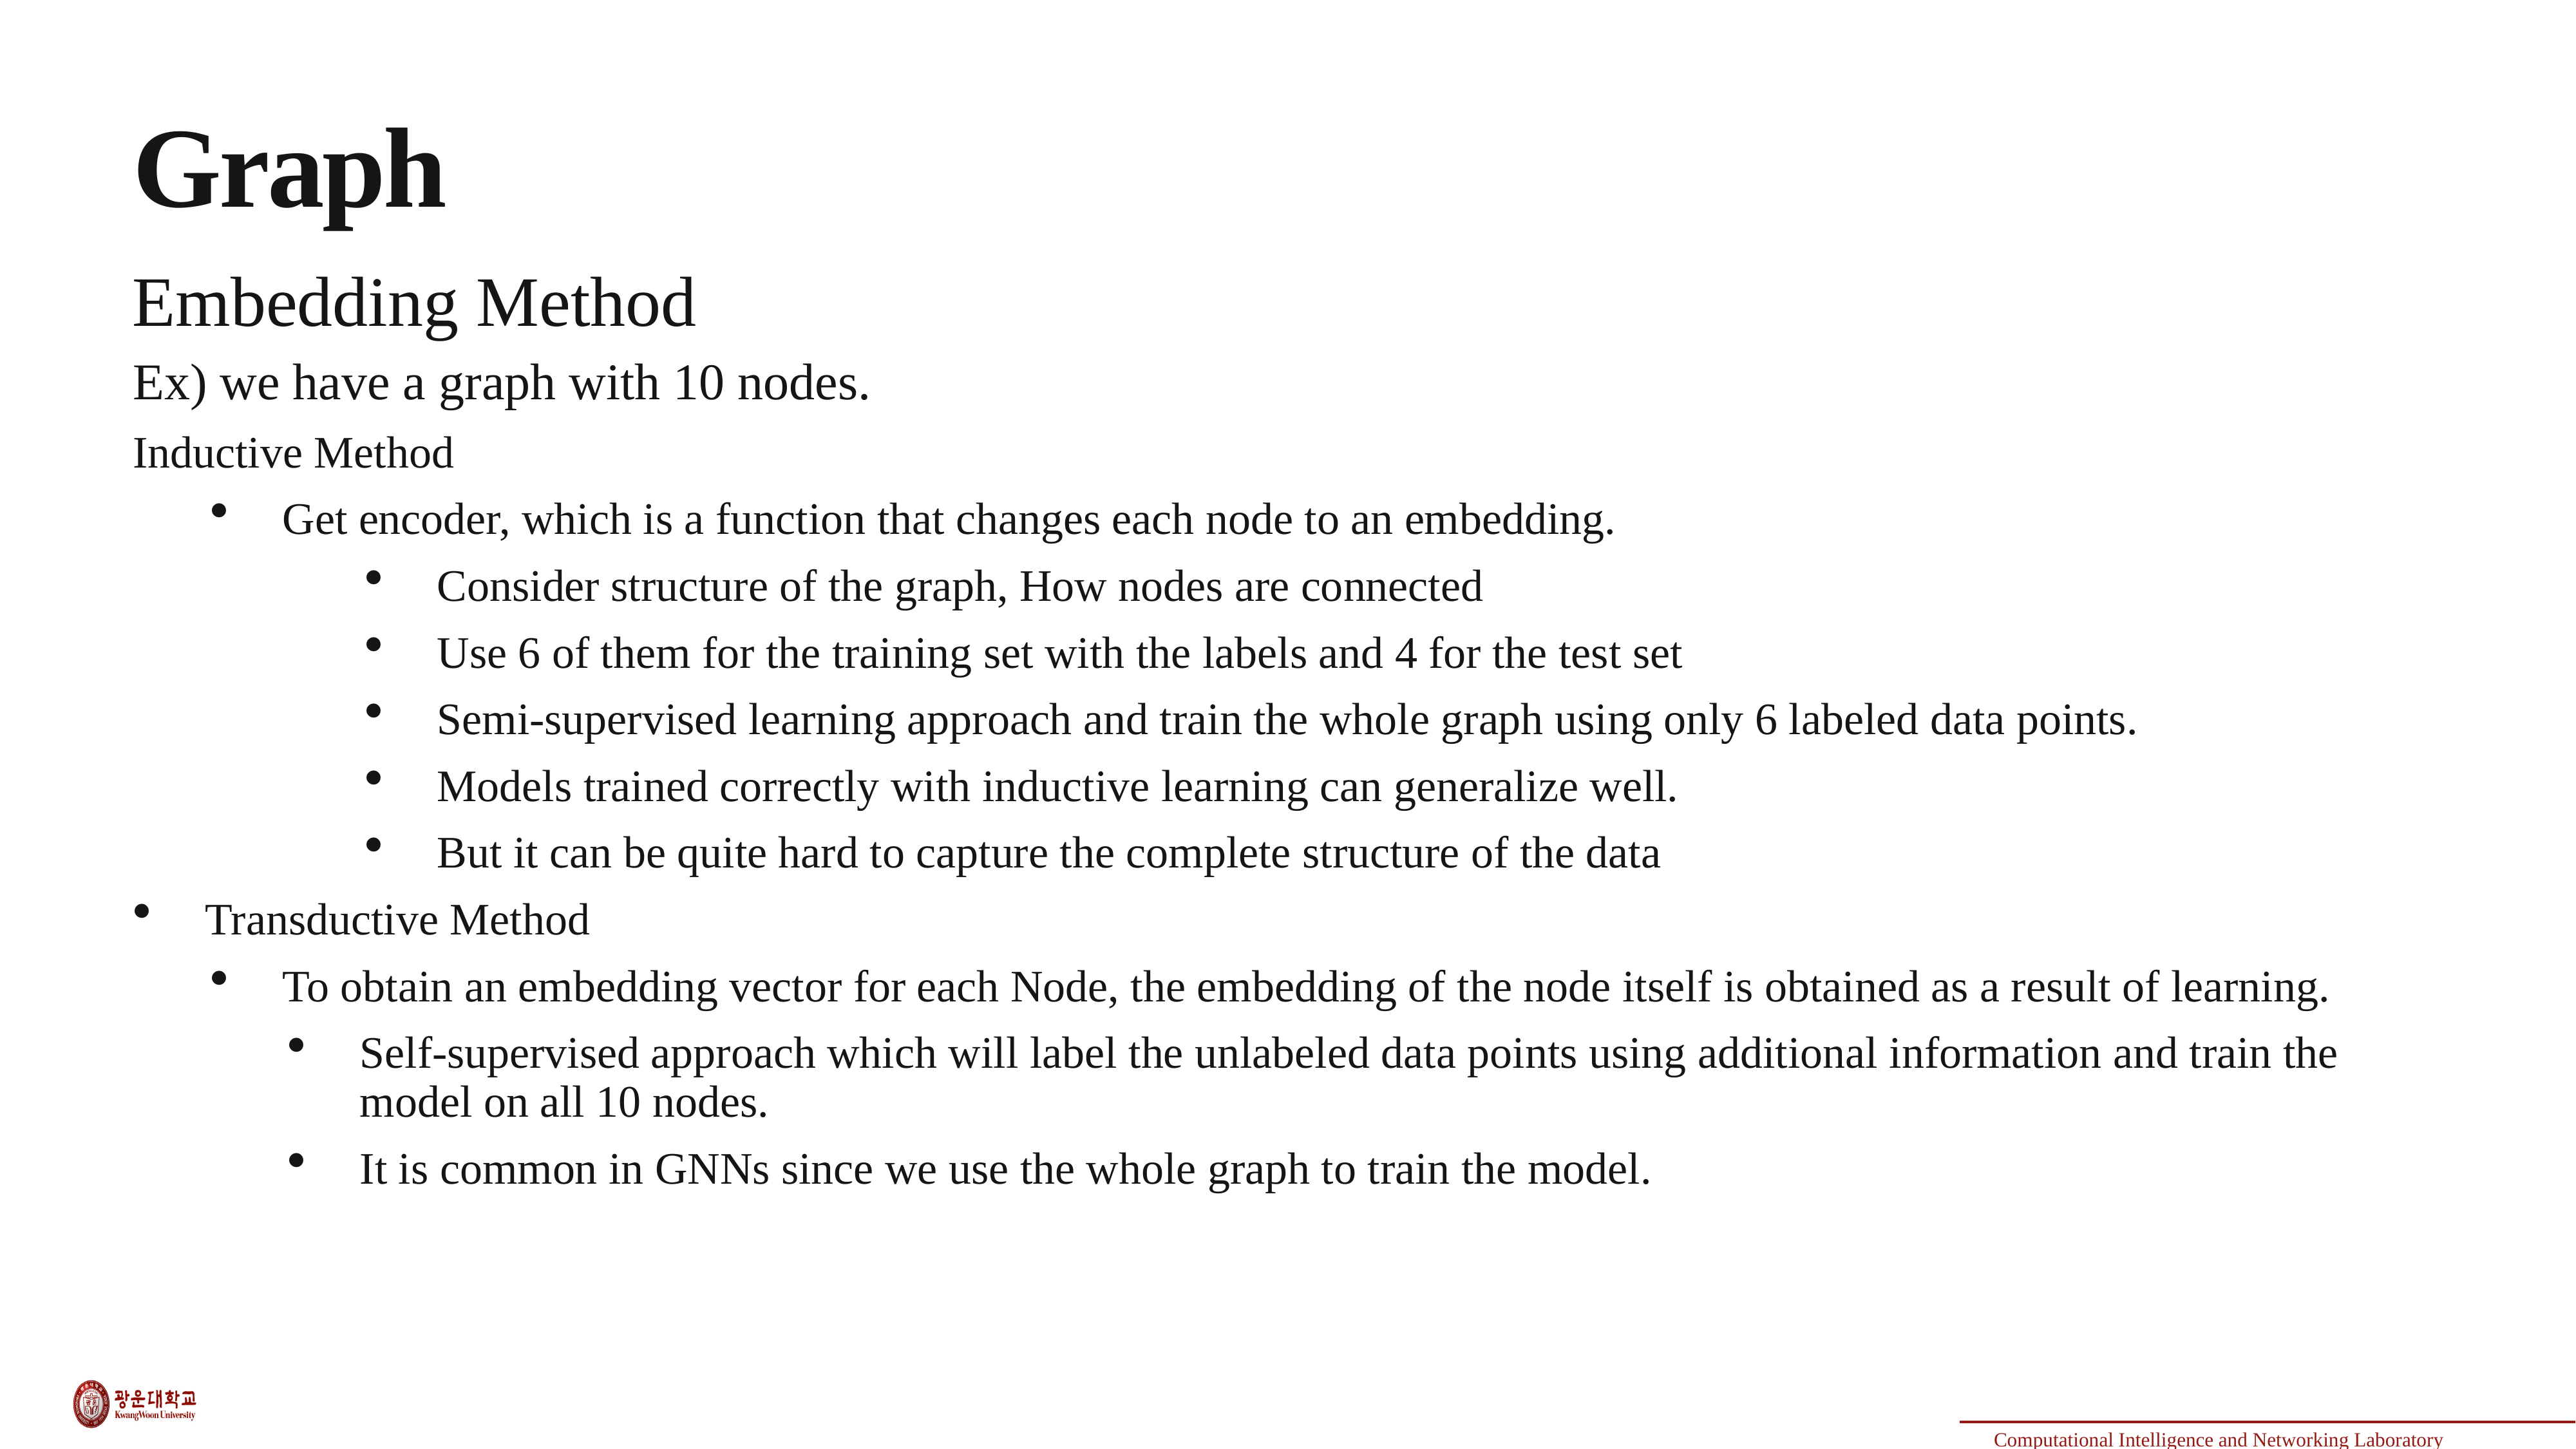

# Graph
Embedding Method
Ex) we have a graph with 10 nodes.
Inductive Method
Get encoder, which is a function that changes each node to an embedding.
Consider structure of the graph, How nodes are connected
Use 6 of them for the training set with the labels and 4 for the test set
Semi-supervised learning approach and train the whole graph using only 6 labeled data points.
Models trained correctly with inductive learning can generalize well.
But it can be quite hard to capture the complete structure of the data
Transductive Method
To obtain an embedding vector for each Node, the embedding of the node itself is obtained as a result of learning.
Self-supervised approach which will label the unlabeled data points using additional information and train the model on all 10 nodes.
It is common in GNNs since we use the whole graph to train the model.